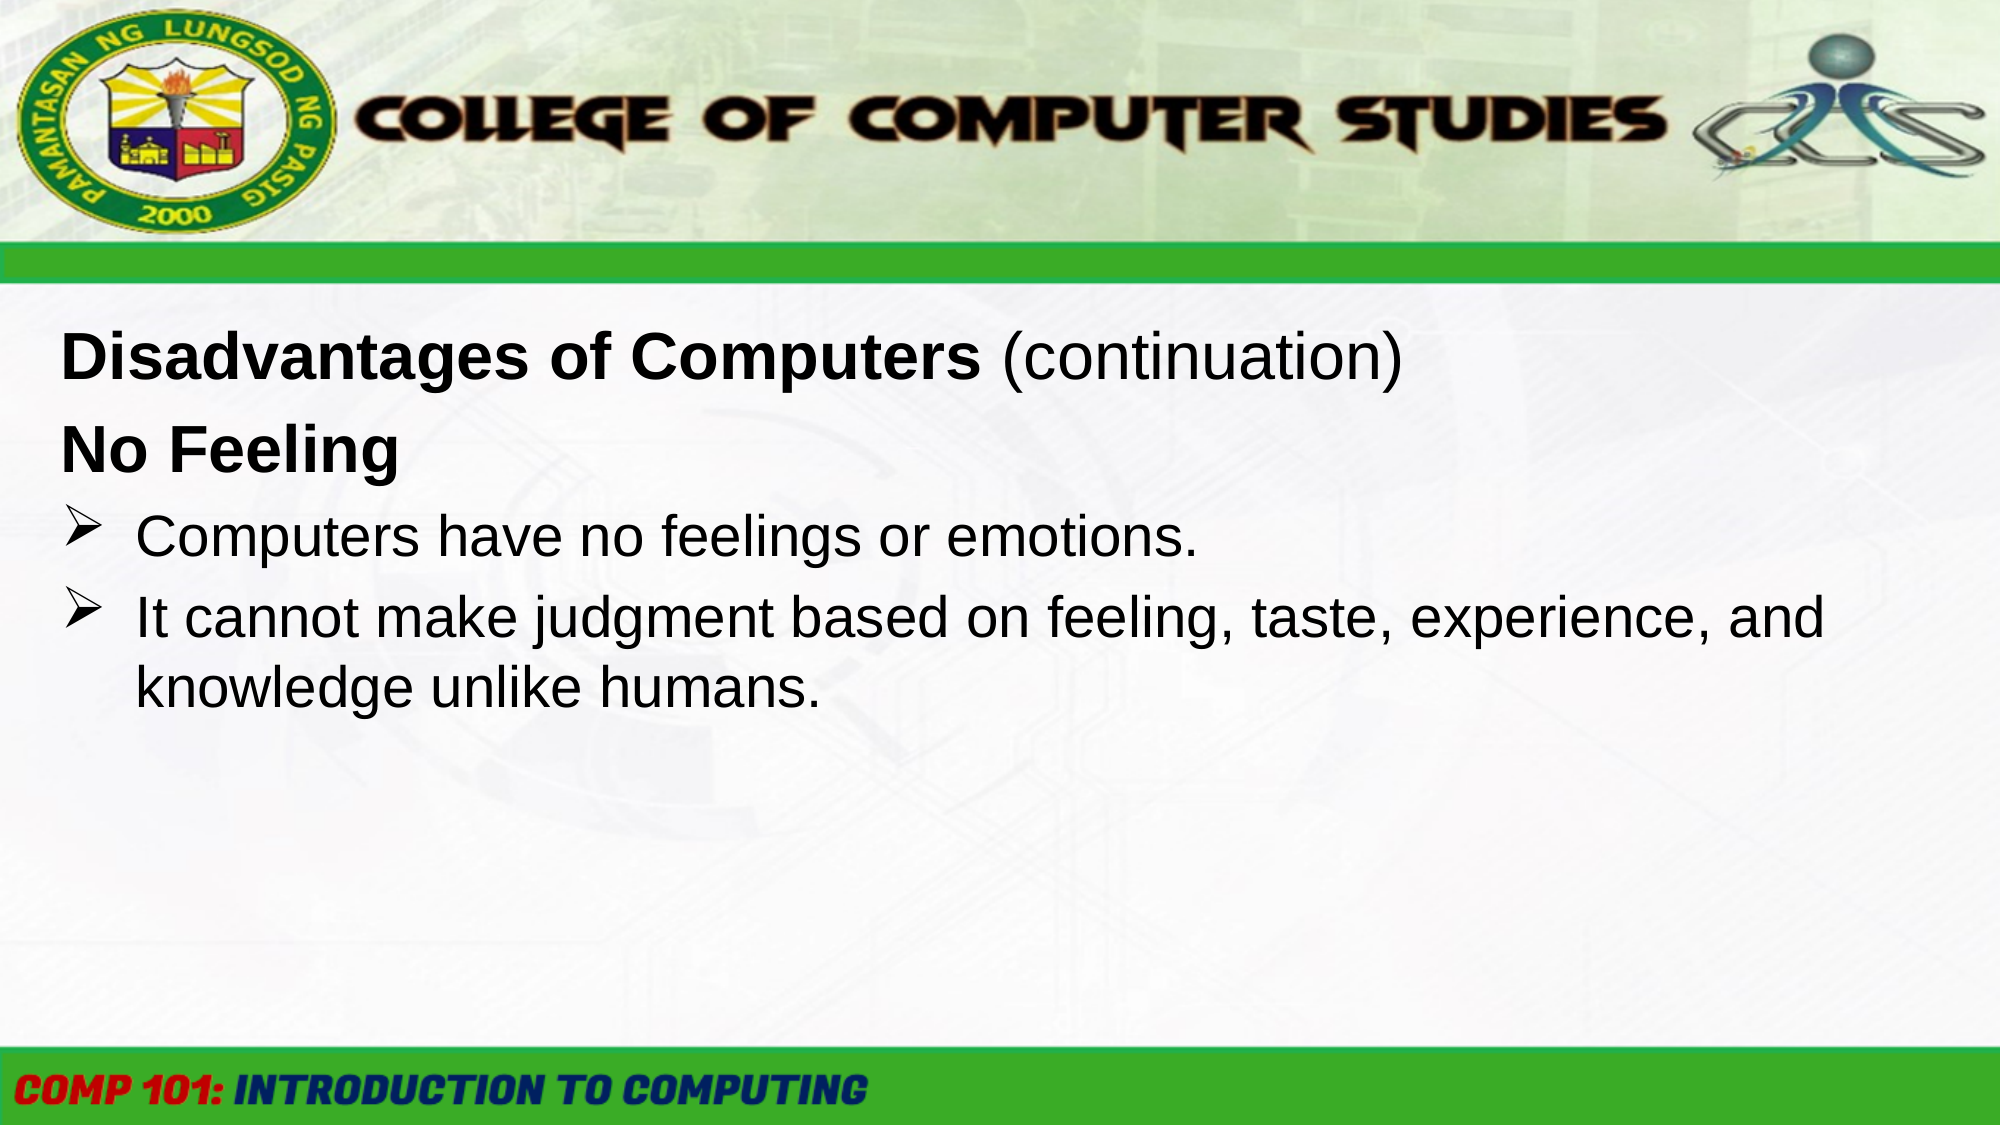

Disadvantages of Computers (continuation)
No Feeling
Computers have no feelings or emotions.
It cannot make judgment based on feeling, taste, experience, and knowledge unlike humans.